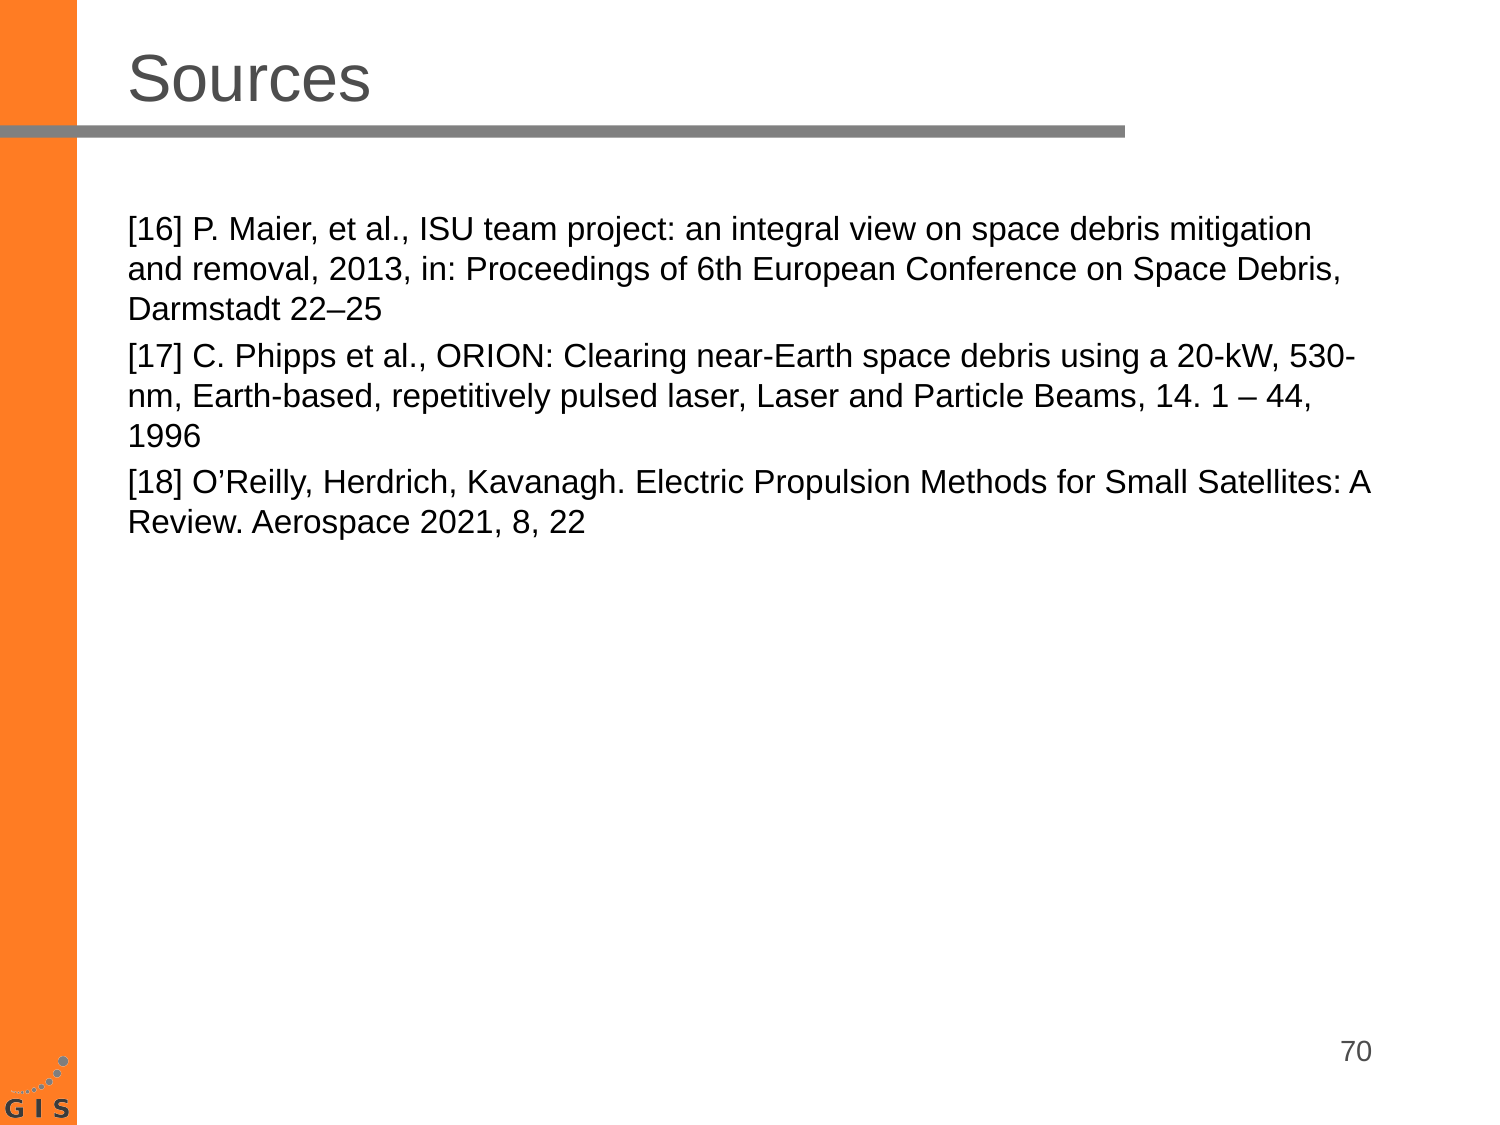

# Sources
[16] P. Maier, et al., ISU team project: an integral view on space debris mitigation and removal, 2013, in: Proceedings of 6th European Conference on Space Debris, Darmstadt 22–25
[17] C. Phipps et al., ORION: Clearing near-Earth space debris using a 20-kW, 530-nm, Earth-based, repetitively pulsed laser, Laser and Particle Beams, 14. 1 – 44, 1996
[18] O’Reilly, Herdrich, Kavanagh. Electric Propulsion Methods for Small Satellites: A Review. Aerospace 2021, 8, 22

70